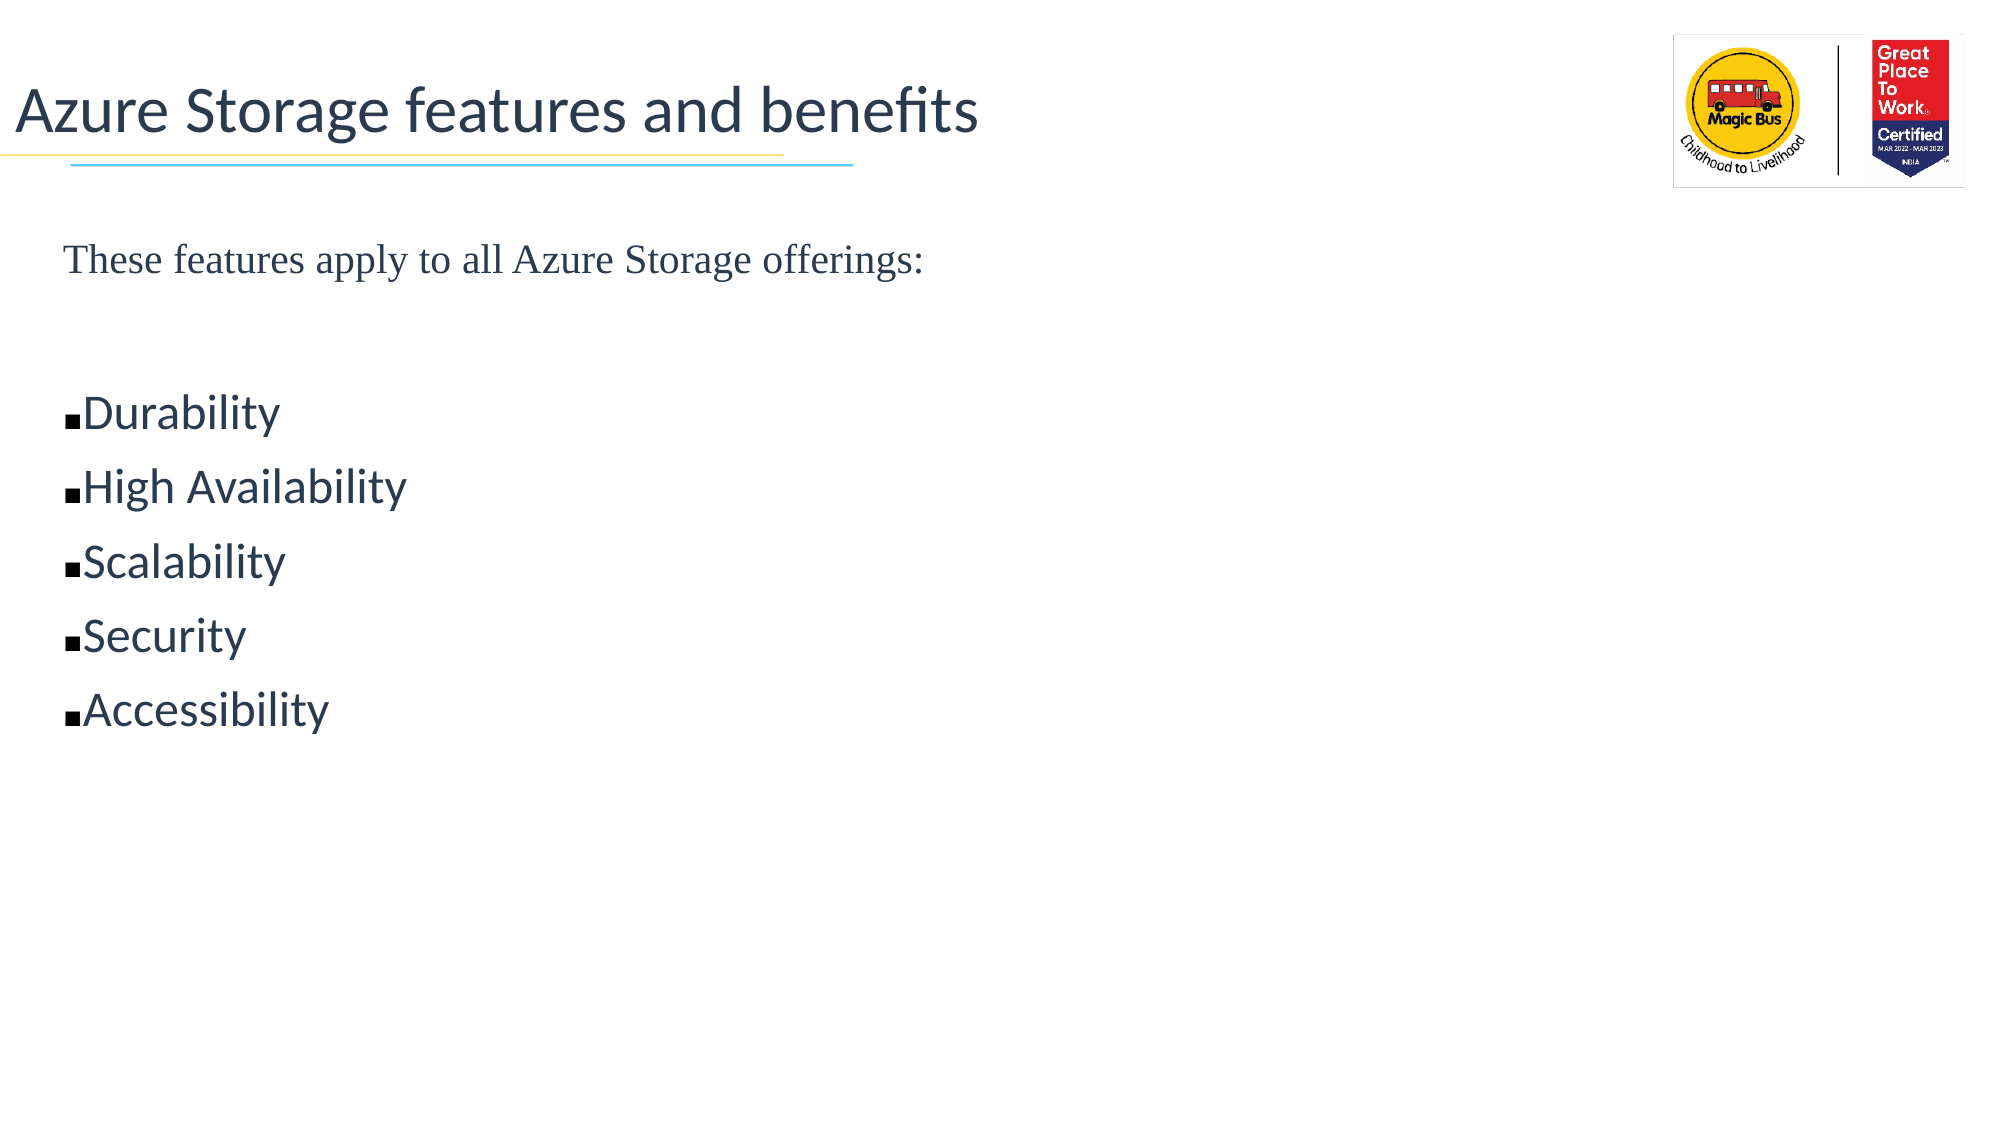

# Azure Storage features and benefits
These features apply to all Azure Storage offerings:

Durability
High Availability
Scalability
Security
Accessibility